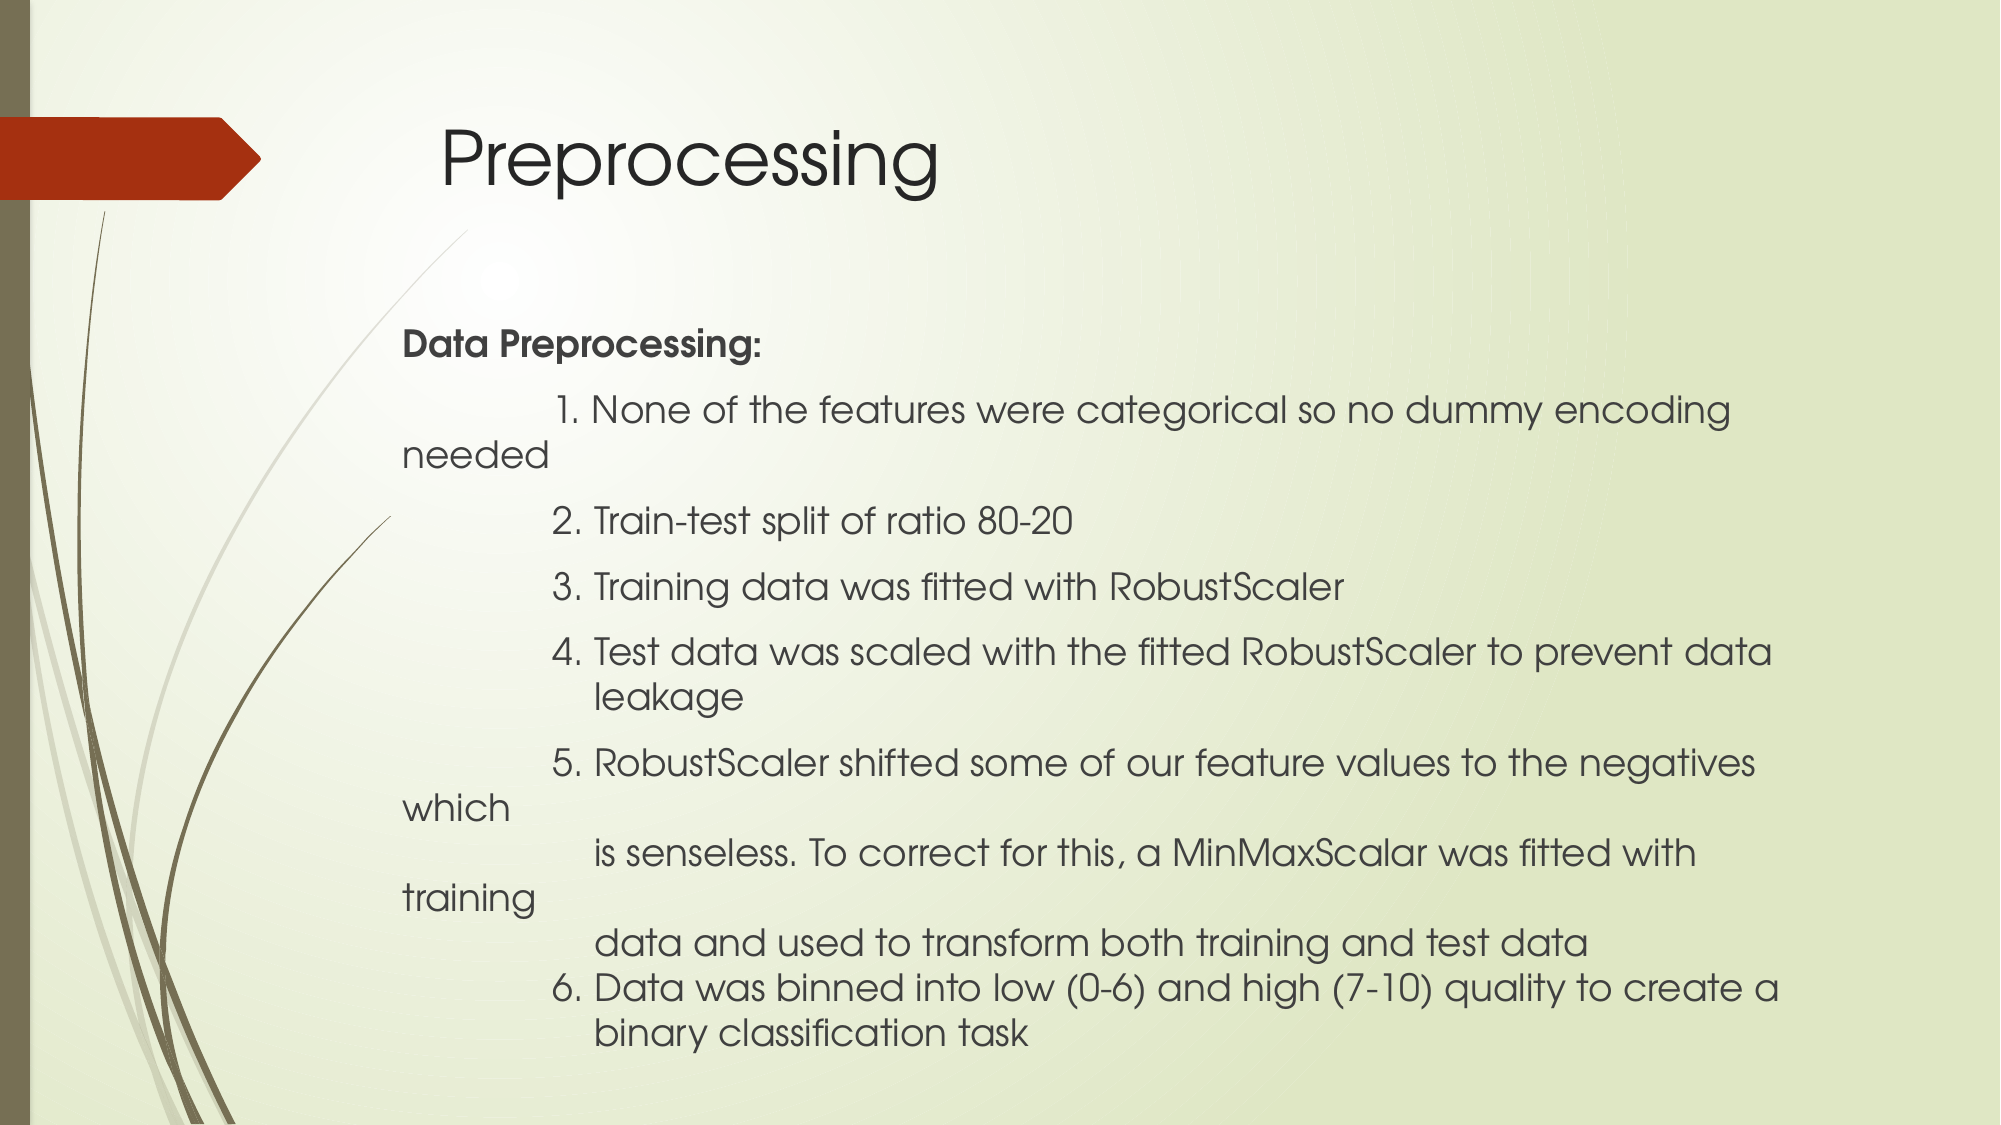

# Preprocessing
Data Preprocessing:
	1. None of the features were categorical so no dummy encoding needed
	2. Train-test split of ratio 80-20
	3. Training data was fitted with RobustScaler
	4. Test data was scaled with the fitted RobustScaler to prevent data
	    leakage
	5. RobustScaler shifted some of our feature values to the negatives which
	    is senseless. To correct for this, a MinMaxScalar was fitted with training
	    data and used to transform both training and test data
	6. Data was binned into low (0-6) and high (7-10) quality to create a
	    binary classification task